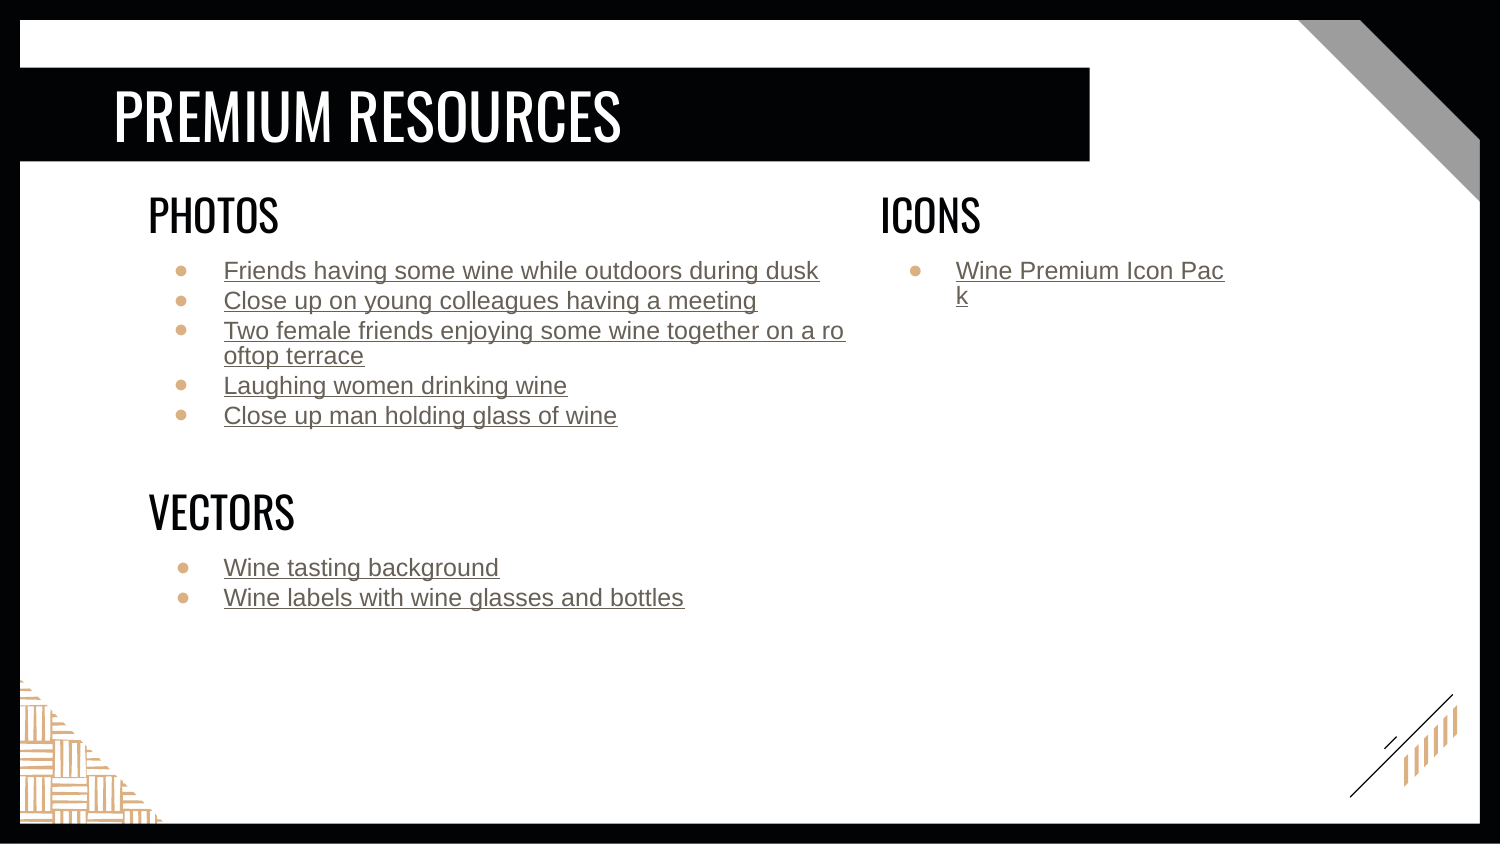

PREMIUM RESOURCES
PHOTOS
ICONS
Friends having some wine while outdoors during dusk
Close up on young colleagues having a meeting
Two female friends enjoying some wine together on a rooftop terrace
Laughing women drinking wine
Close up man holding glass of wine
Wine Premium Icon Pack
# VECTORS
Wine tasting background
Wine labels with wine glasses and bottles